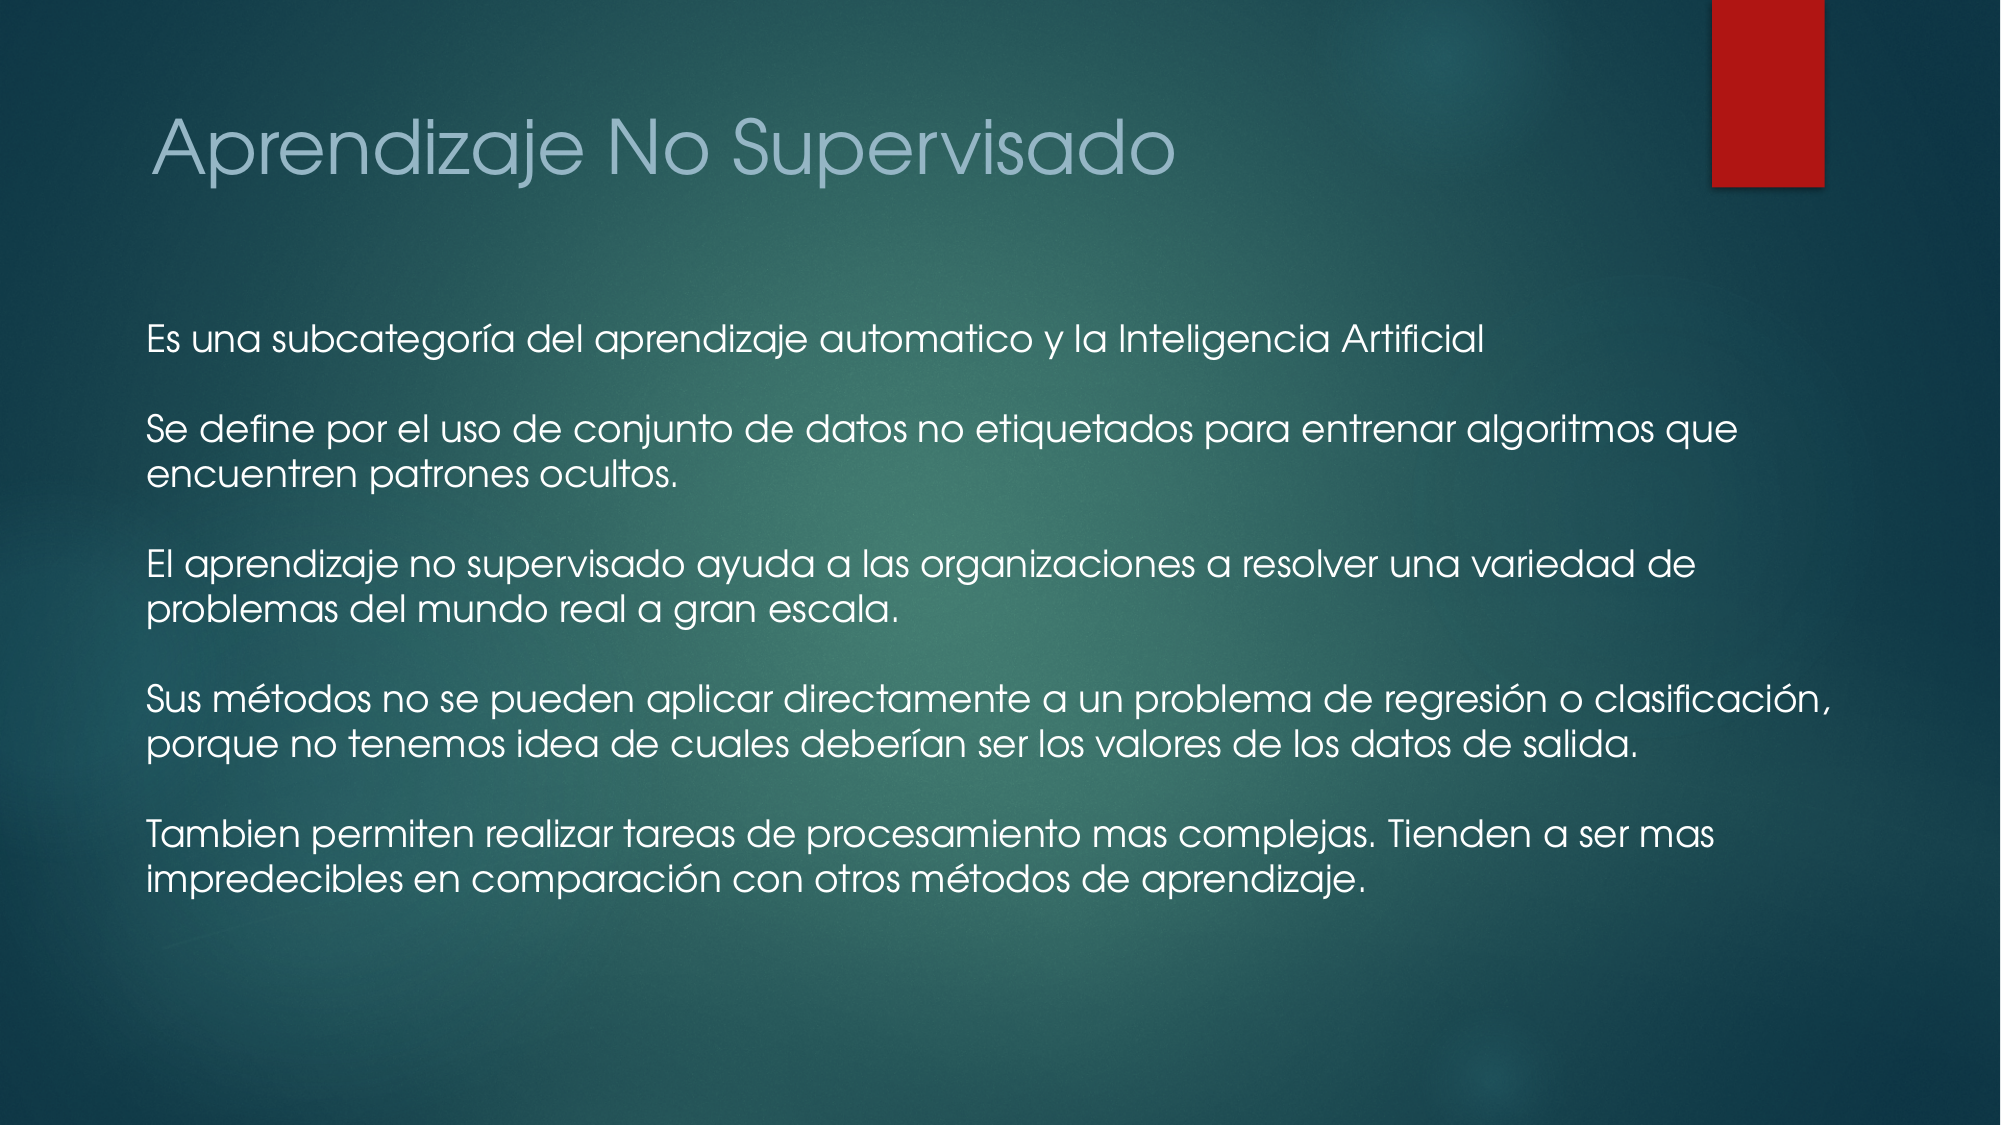

Aprendizaje No Supervisado
Es una subcategoría del aprendizaje automatico y la Inteligencia Artificial

Se define por el uso de conjunto de datos no etiquetados para entrenar algoritmos que encuentren patrones ocultos.

El aprendizaje no supervisado ayuda a las organizaciones a resolver una variedad de problemas del mundo real a gran escala.

Sus métodos no se pueden aplicar directamente a un problema de regresión o clasificación, porque no tenemos idea de cuales deberían ser los valores de los datos de salida.

Tambien permiten realizar tareas de procesamiento mas complejas. Tienden a ser mas impredecibles en comparación con otros métodos de aprendizaje.